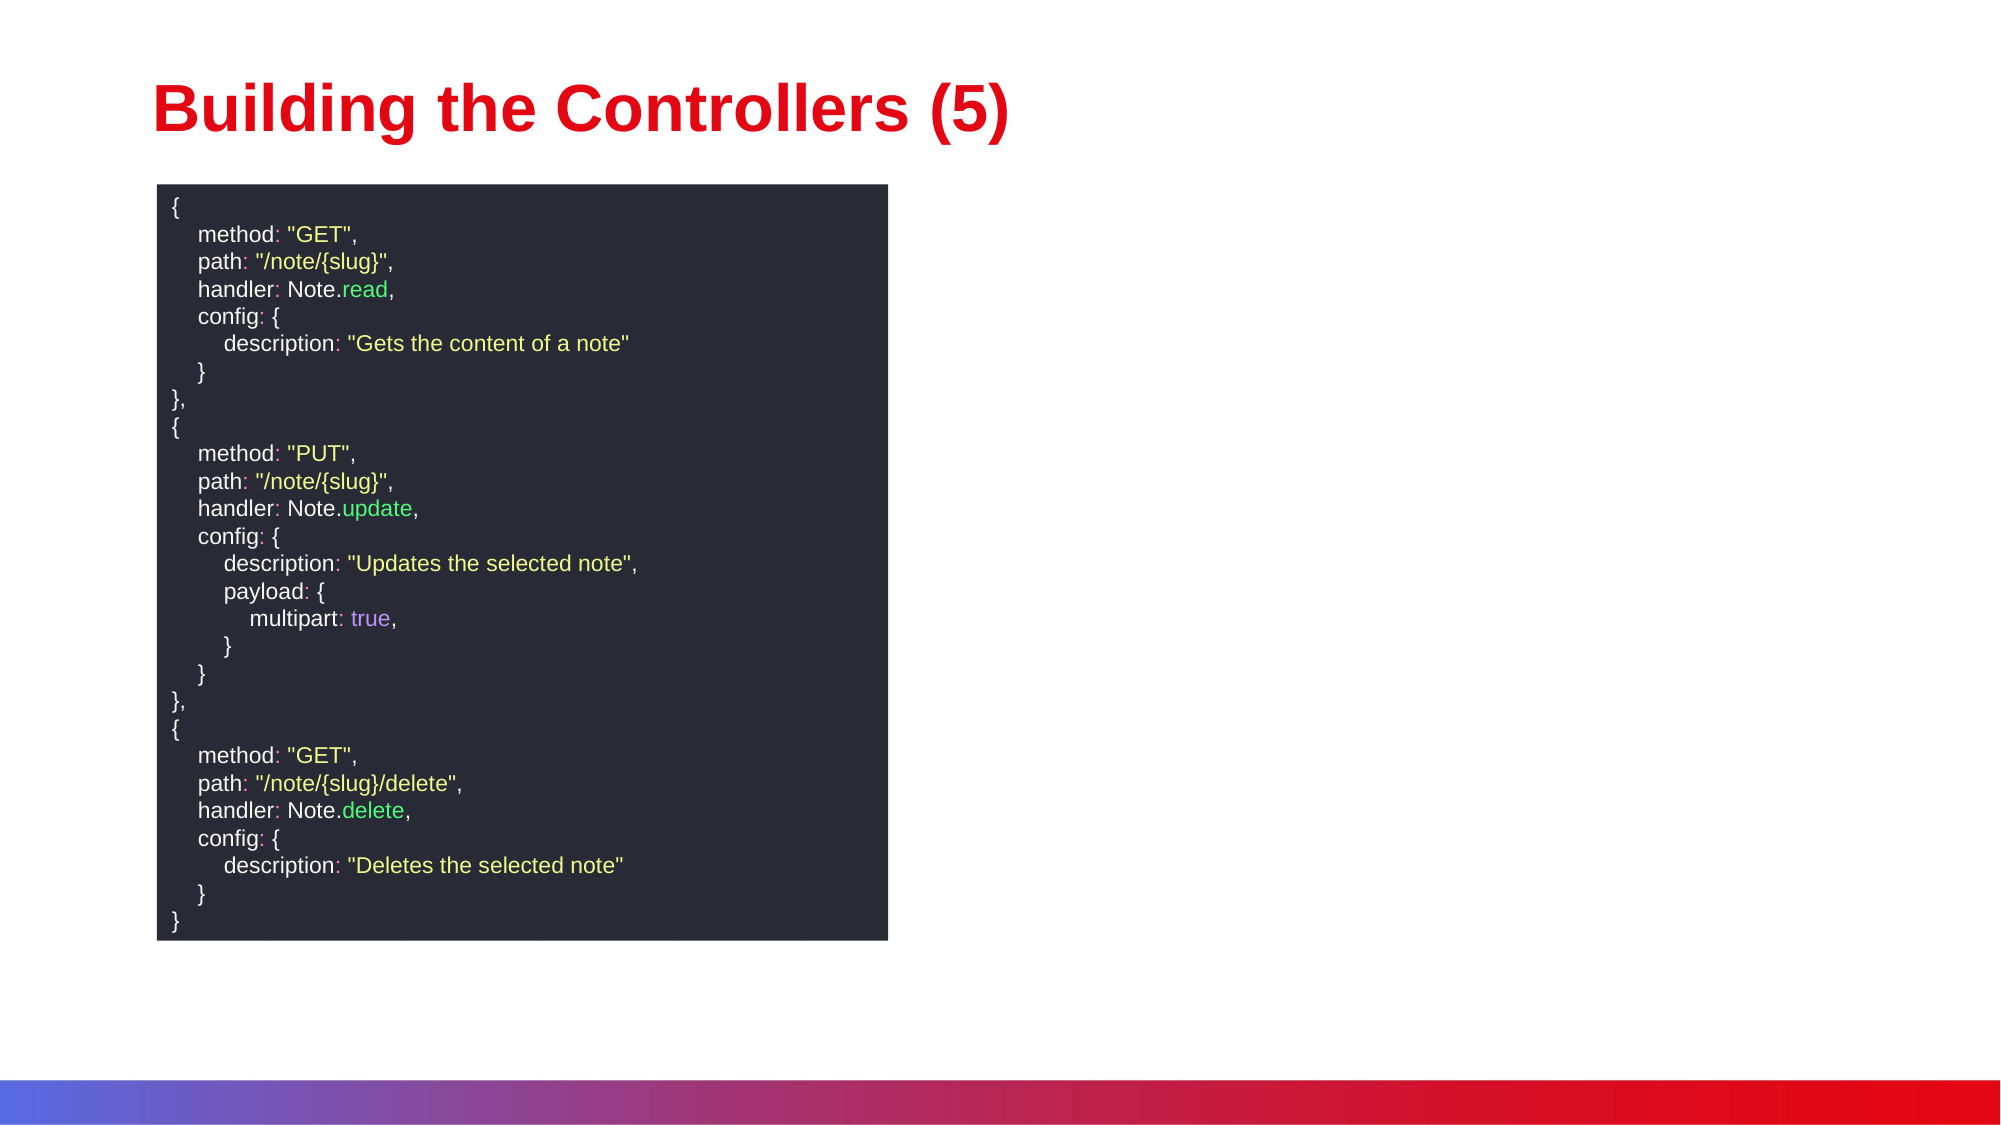

# Building the Controllers (5)

{
    method: "GET",
    path: "/note/{slug}",
    handler: Note.read,
    config: {
        description: "Gets the content of a note"
    }
},
{
    method: "PUT",
    path: "/note/{slug}",
    handler: Note.update,
    config: {
        description: "Updates the selected note",
        payload: {
            multipart: true,
        }
    }
},
{
    method: "GET",
    path: "/note/{slug}/delete",
    handler: Note.delete,
    config: {
        description: "Deletes the selected note"
    }
}